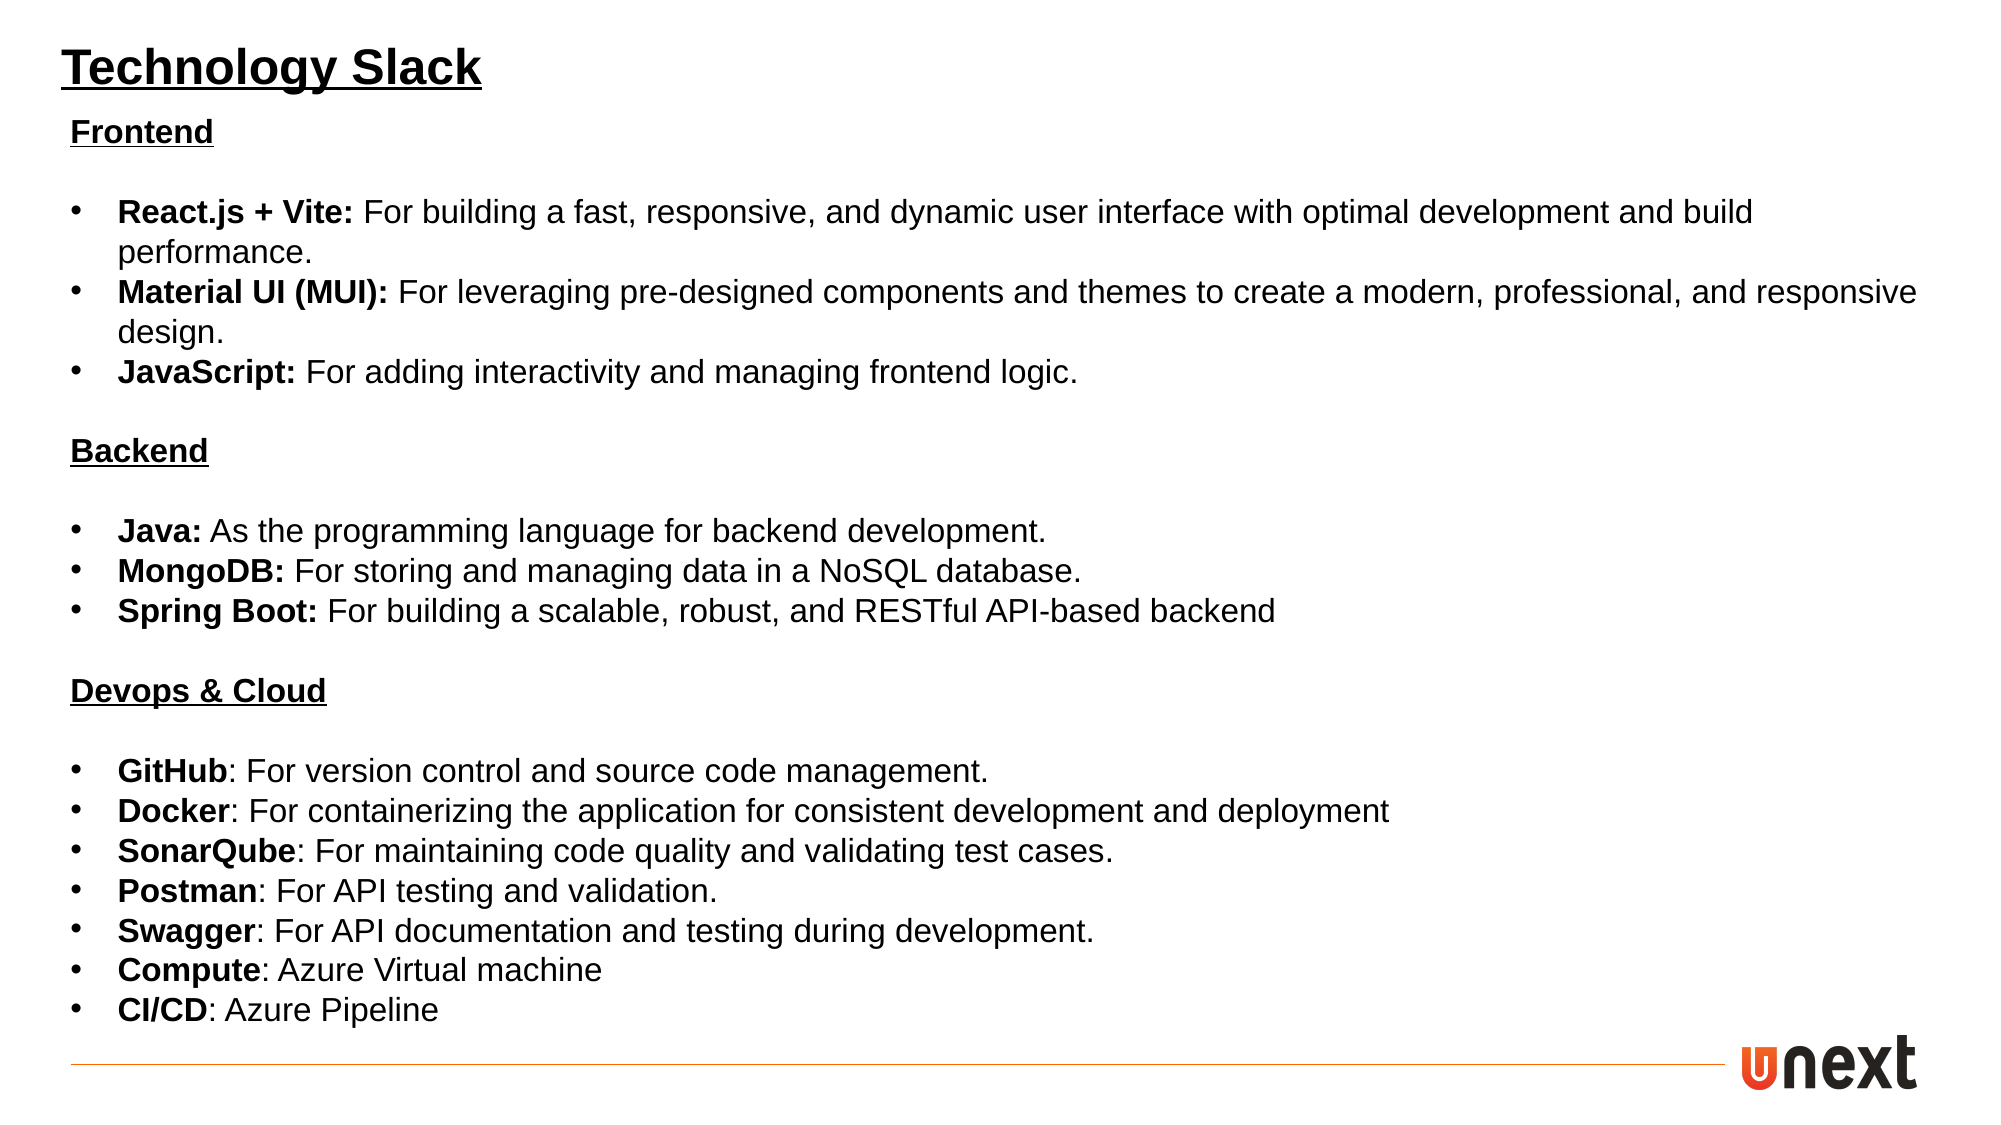

Technology Slack
Frontend

React.js + Vite: For building a fast, responsive, and dynamic user interface with optimal development and build performance.
Material UI (MUI): For leveraging pre-designed components and themes to create a modern, professional, and responsive design.
JavaScript: For adding interactivity and managing frontend logic.

Backend

Java: As the programming language for backend development.
MongoDB: For storing and managing data in a NoSQL database.
Spring Boot: For building a scalable, robust, and RESTful API-based backend

Devops & Cloud

GitHub: For version control and source code management.
Docker: For containerizing the application for consistent development and deployment
SonarQube: For maintaining code quality and validating test cases.
Postman: For API testing and validation.
Swagger: For API documentation and testing during development.
Compute: Azure Virtual machine
CI/CD: Azure Pipeline